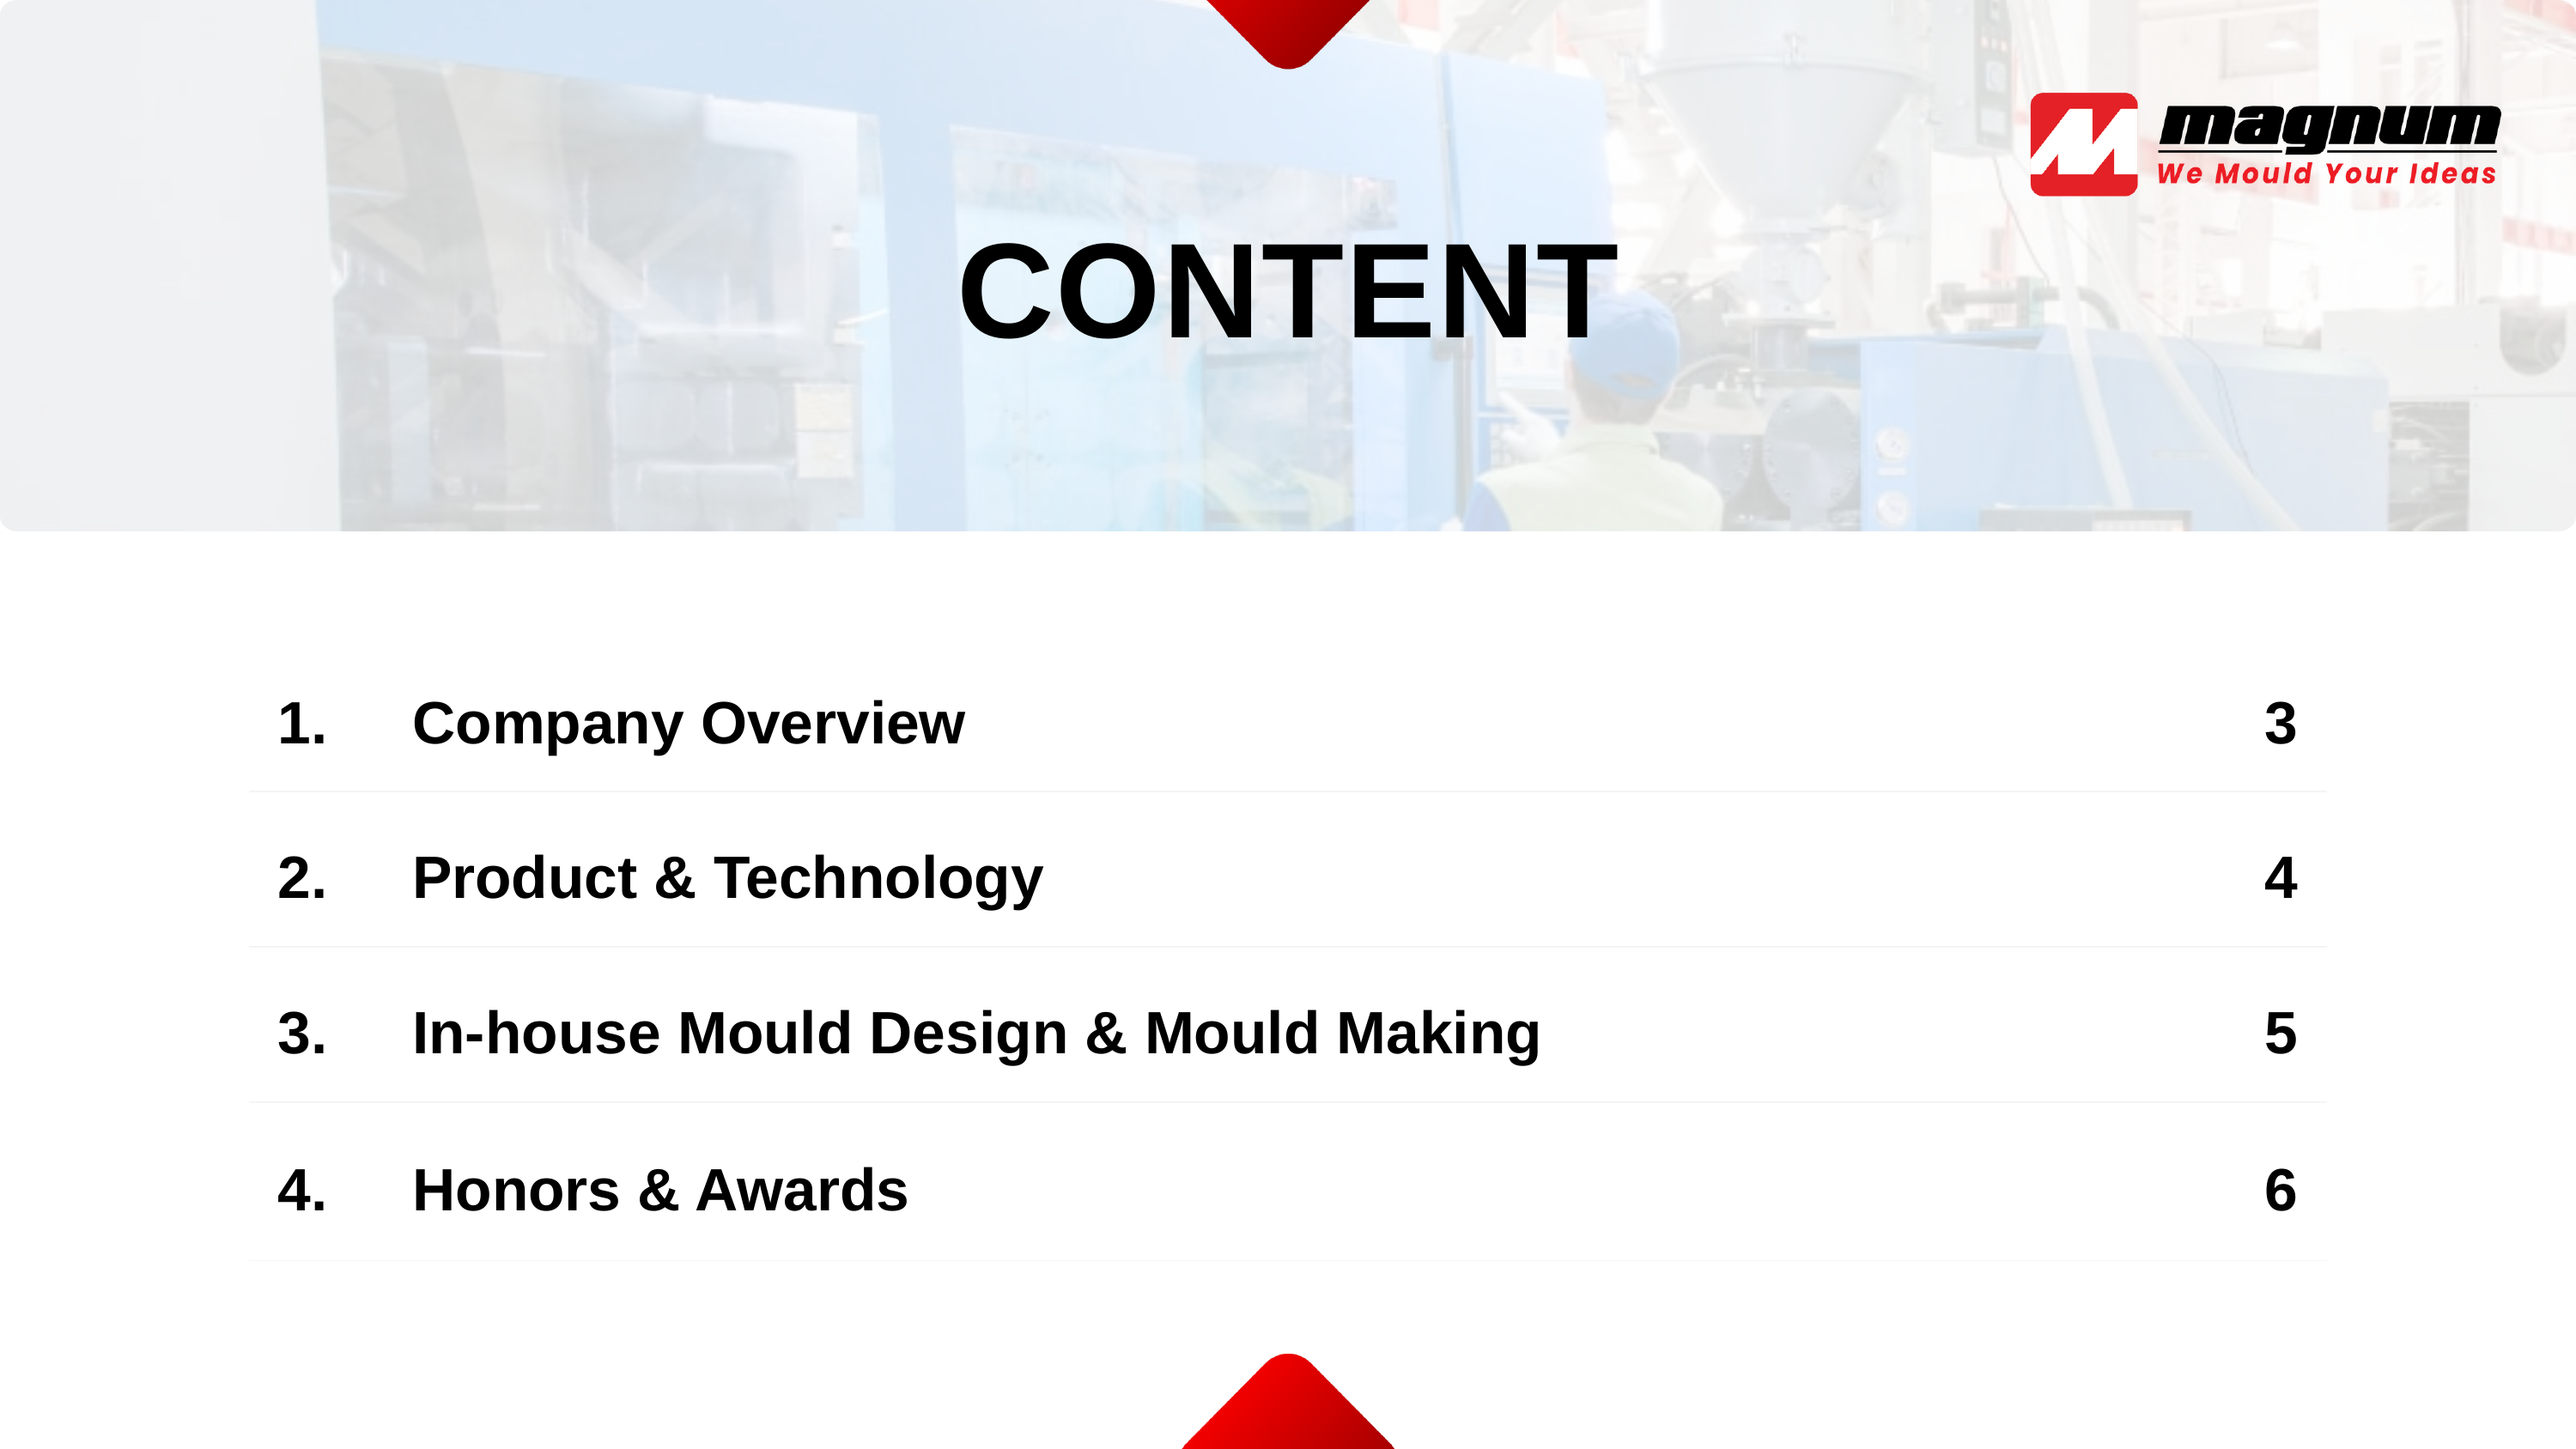

C O N T E N T

| 1. | Company Overview | 3 |
| --- | --- | --- |
| 2. | Product & Technology | 4 |
| 3. | In-house Mould Design & Mould Making | 5 |
| 4. | Honors & Awards | 6 |